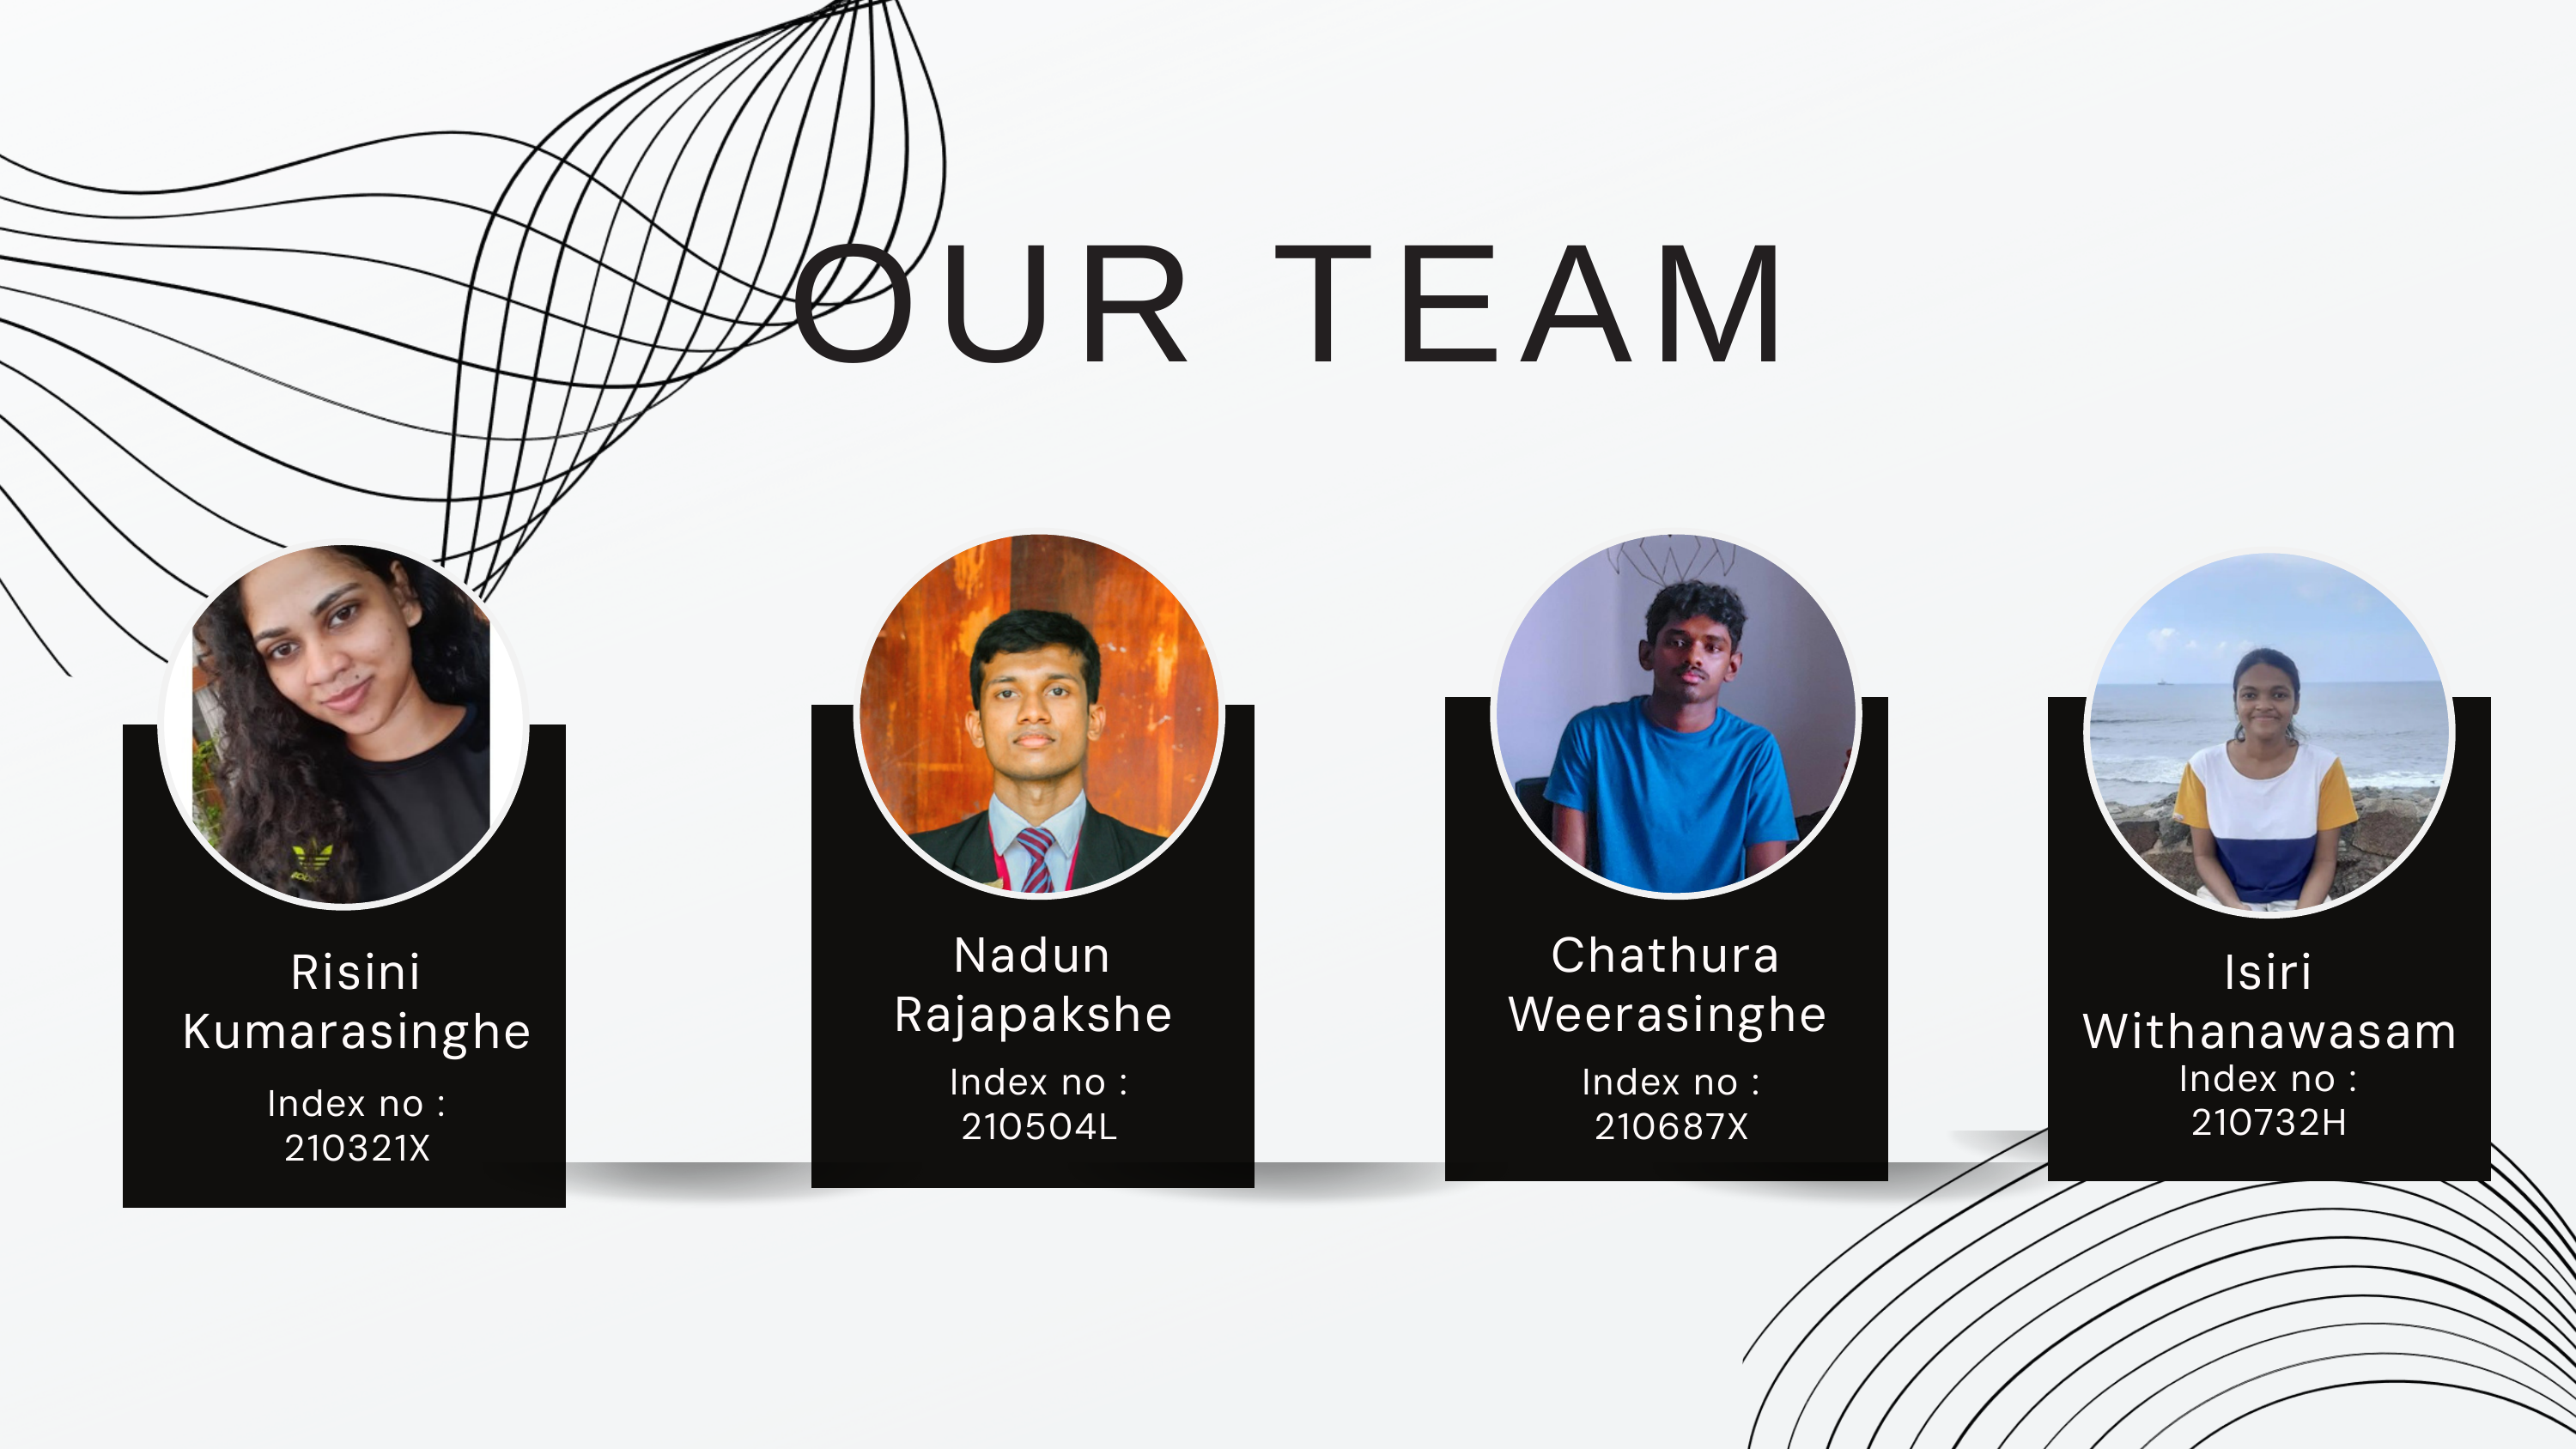

OUR TEAM

Nadun Rajapakshe
Chathura Weerasinghe
Risini Kumarasinghe
Isiri Withanawasam
Index no : 210732H
Index no : 210504L
Index no : 210687X
Index no : 210321X